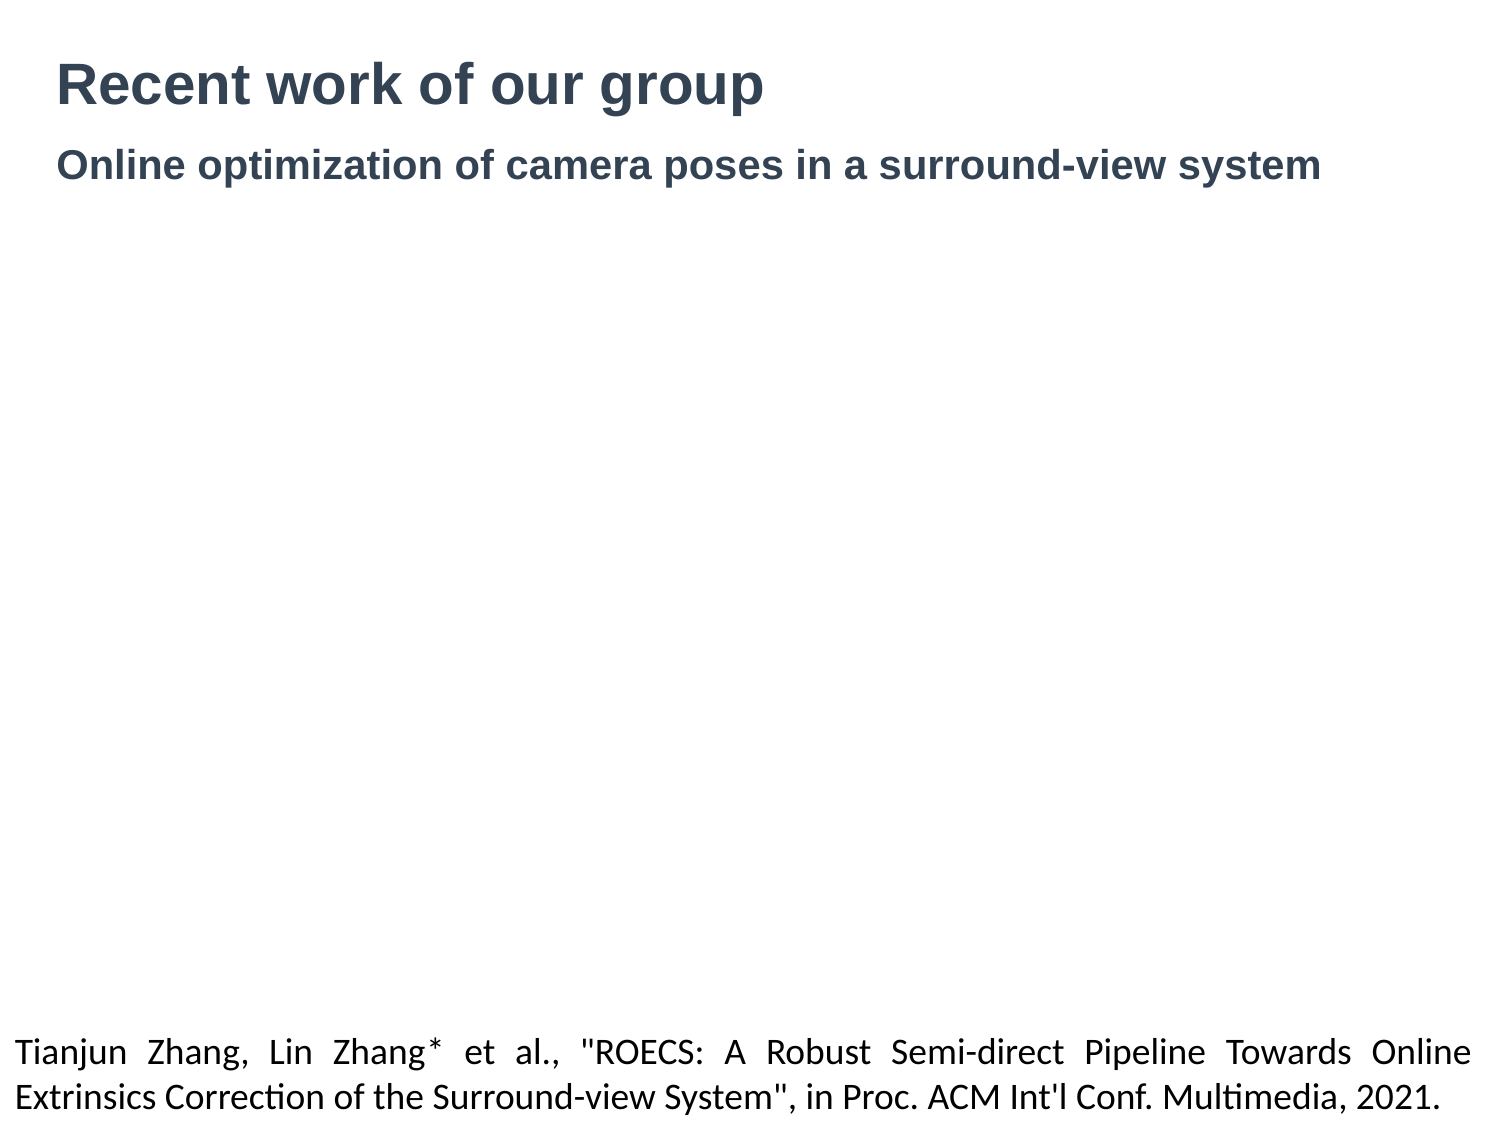

Recent work of our group
Online optimization of camera poses in a surround-view system
Tianjun Zhang, Lin Zhang* et al., "ROECS: A Robust Semi-direct Pipeline Towards Online Extrinsics Correction of the Surround-view System", in Proc. ACM Int'l Conf. Multimedia, 2021.